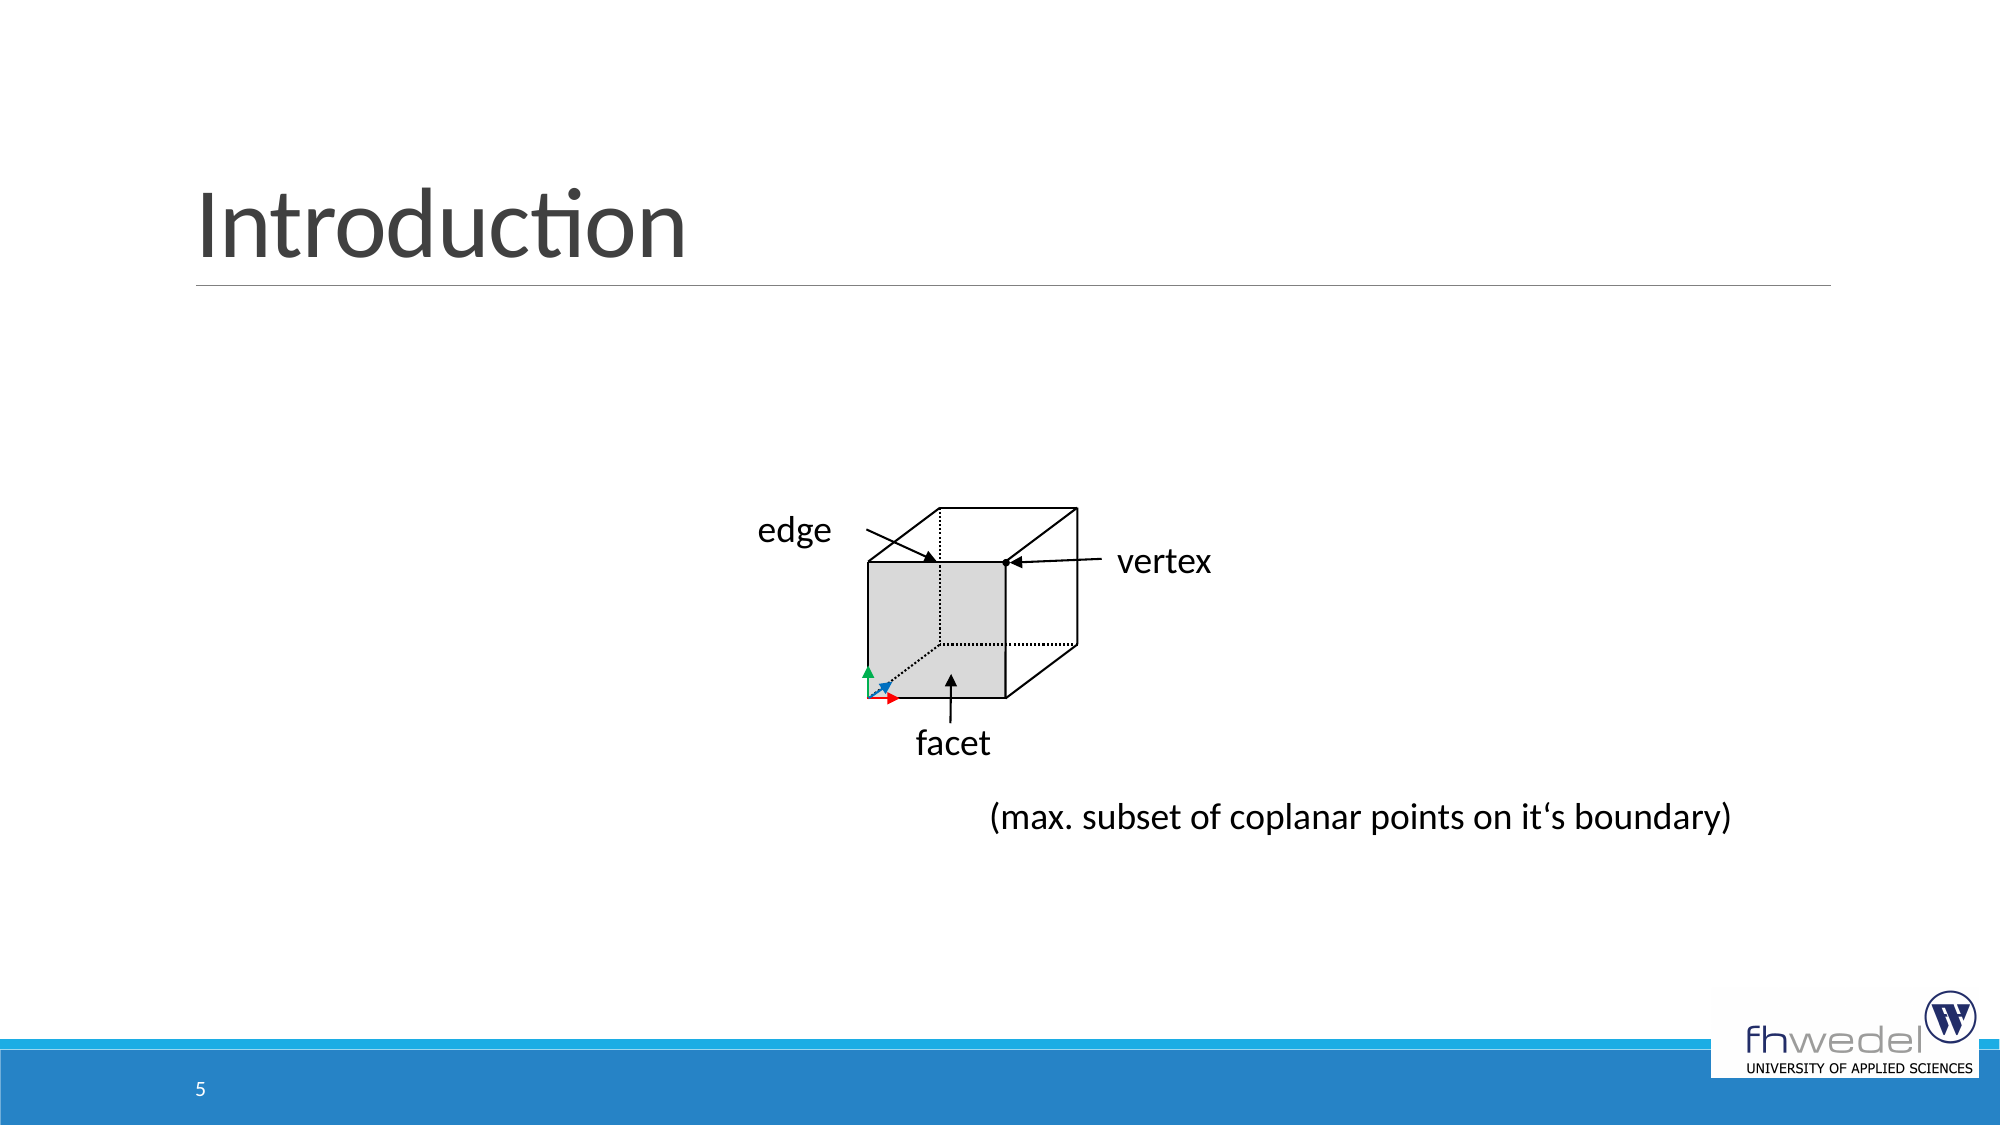

# Introduction
edge
vertex

facet
(max. subset of coplanar points on it‘s boundary)
5